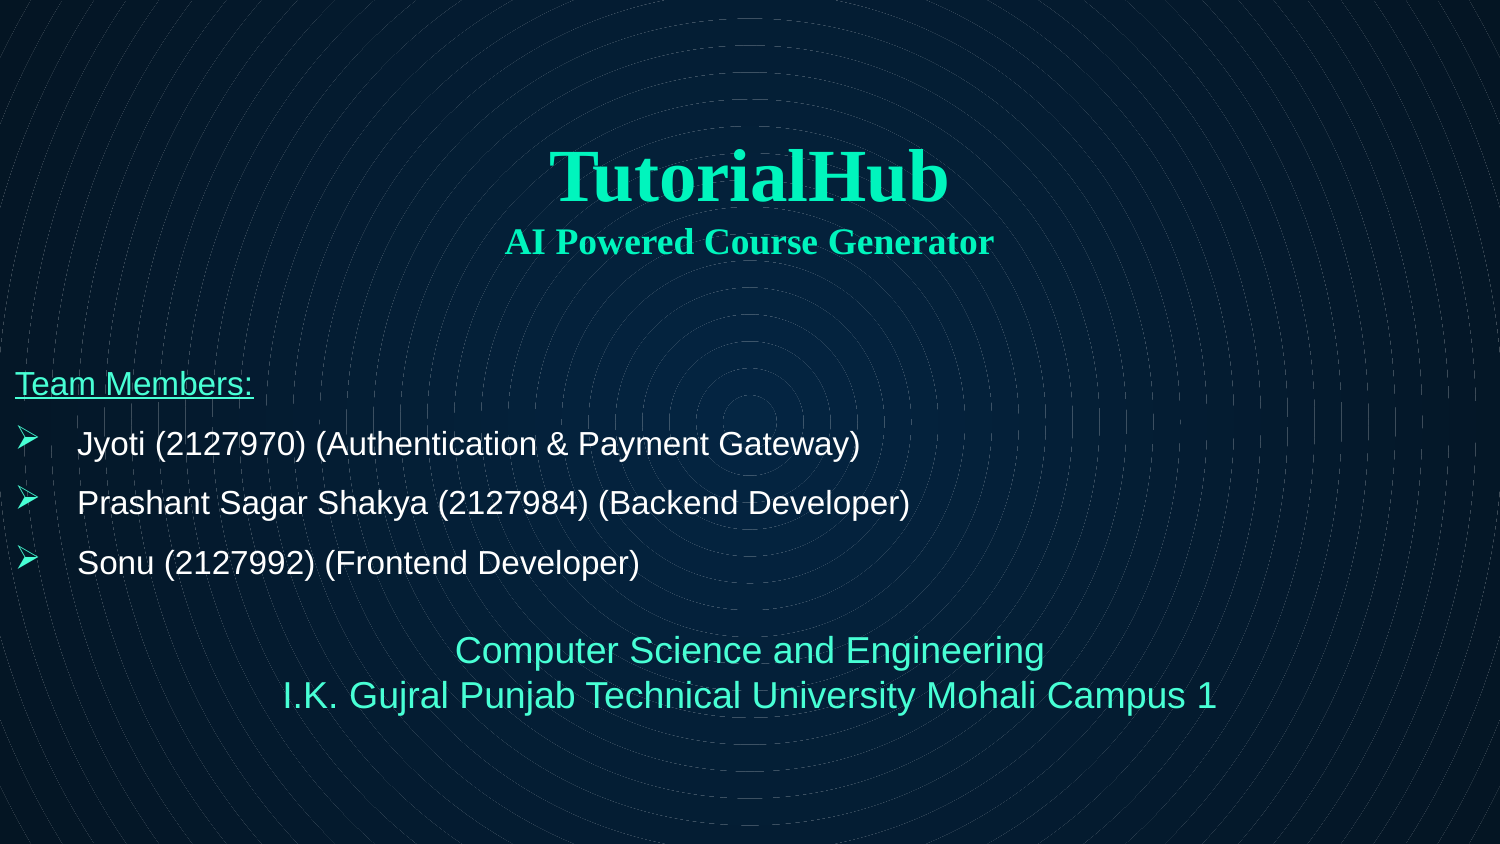

TutorialHub
AI Powered Course Generator

Team Members:
Jyoti (2127970) (Authentication & Payment Gateway)
Prashant Sagar Shakya (2127984) (Backend Developer)
Sonu (2127992) (Frontend Developer)

Computer Science and Engineering
I.K. Gujral Punjab Technical University Mohali Campus 1